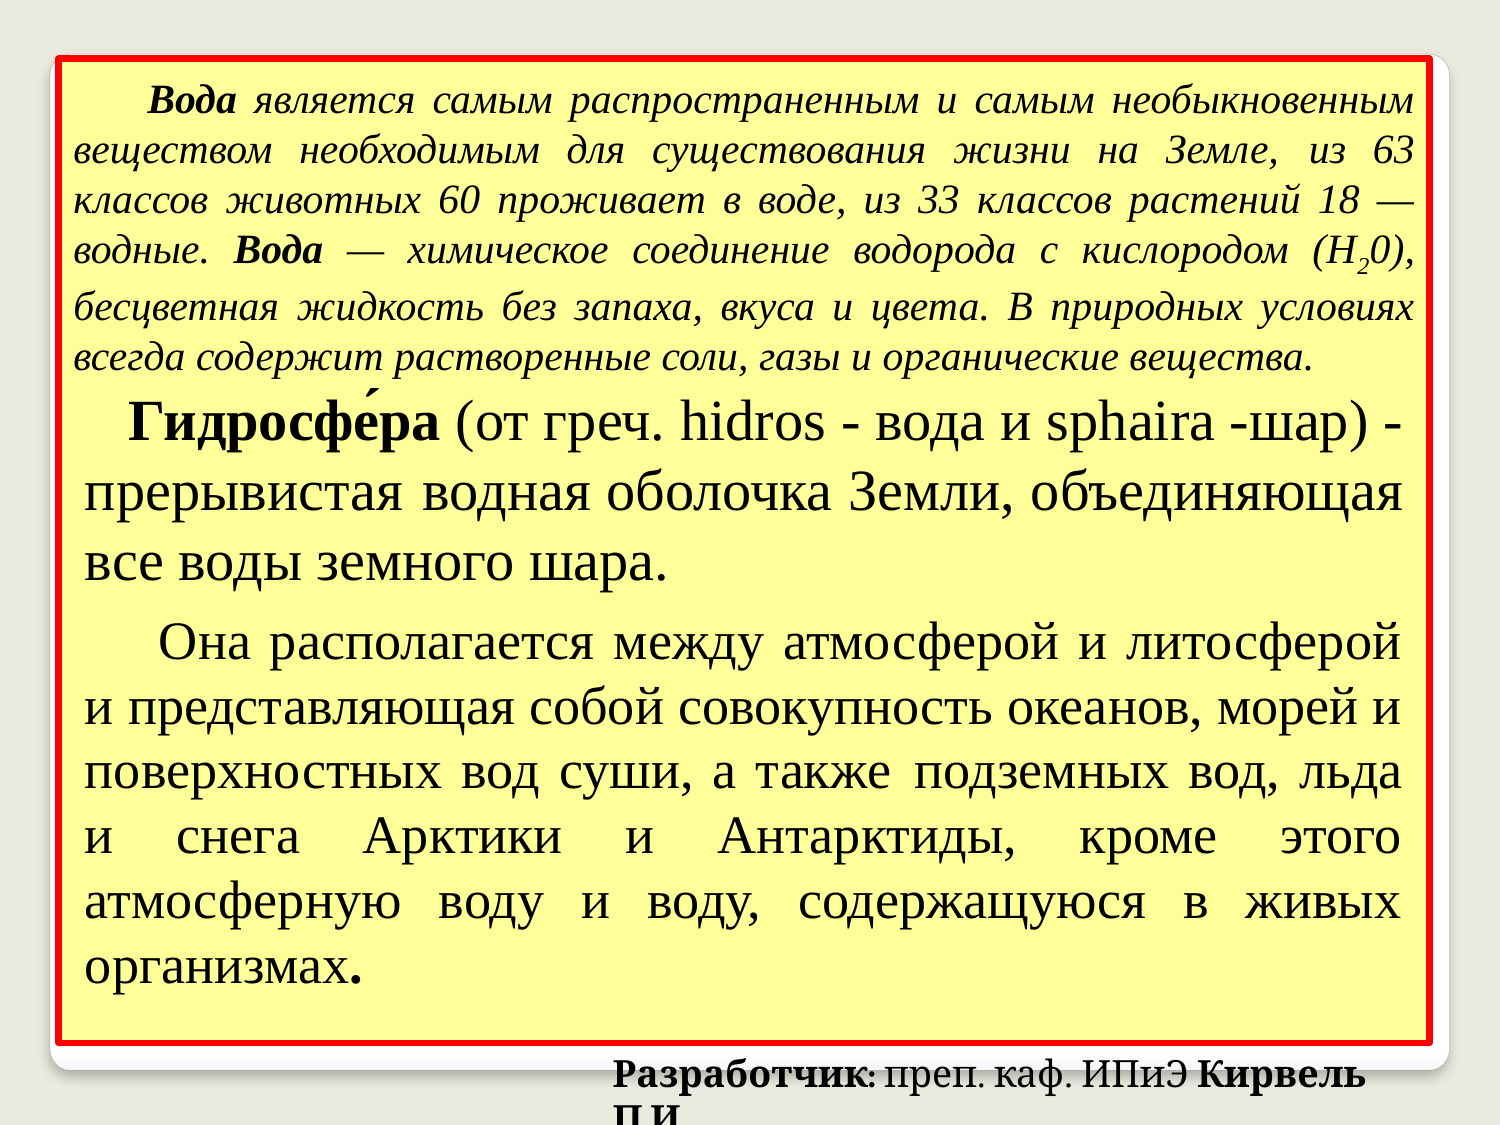

Вода является самым распространенным и самым необыкновенным веществом необходимым для существования жизни на Земле, из 63 классов животных 60 проживает в воде, из 33 классов растений 18 — водные. Вода — химическое соединение водорода с кислородом (Н20), бесцветная жидкость без запаха, вкуса и цвета. В природных условиях всегда содержит растворенные соли, газы и органические вещества.

Гидросфе́ра (от греч. hidros - вода и sphaira -шар) - прерывистая водная оболочка Земли, объединяющая все воды земного шара.
Она располагается между атмосферой и литосферой и представляющая собой совокупность океанов, морей и поверхностных вод суши, а также подземных вод, льда и снега Арктики и Антарктиды, кроме этого атмосферную воду и воду, содержащуюся в живых организмах.
Разработчик: преп. каф. ИПиЭ Кирвель П.И.